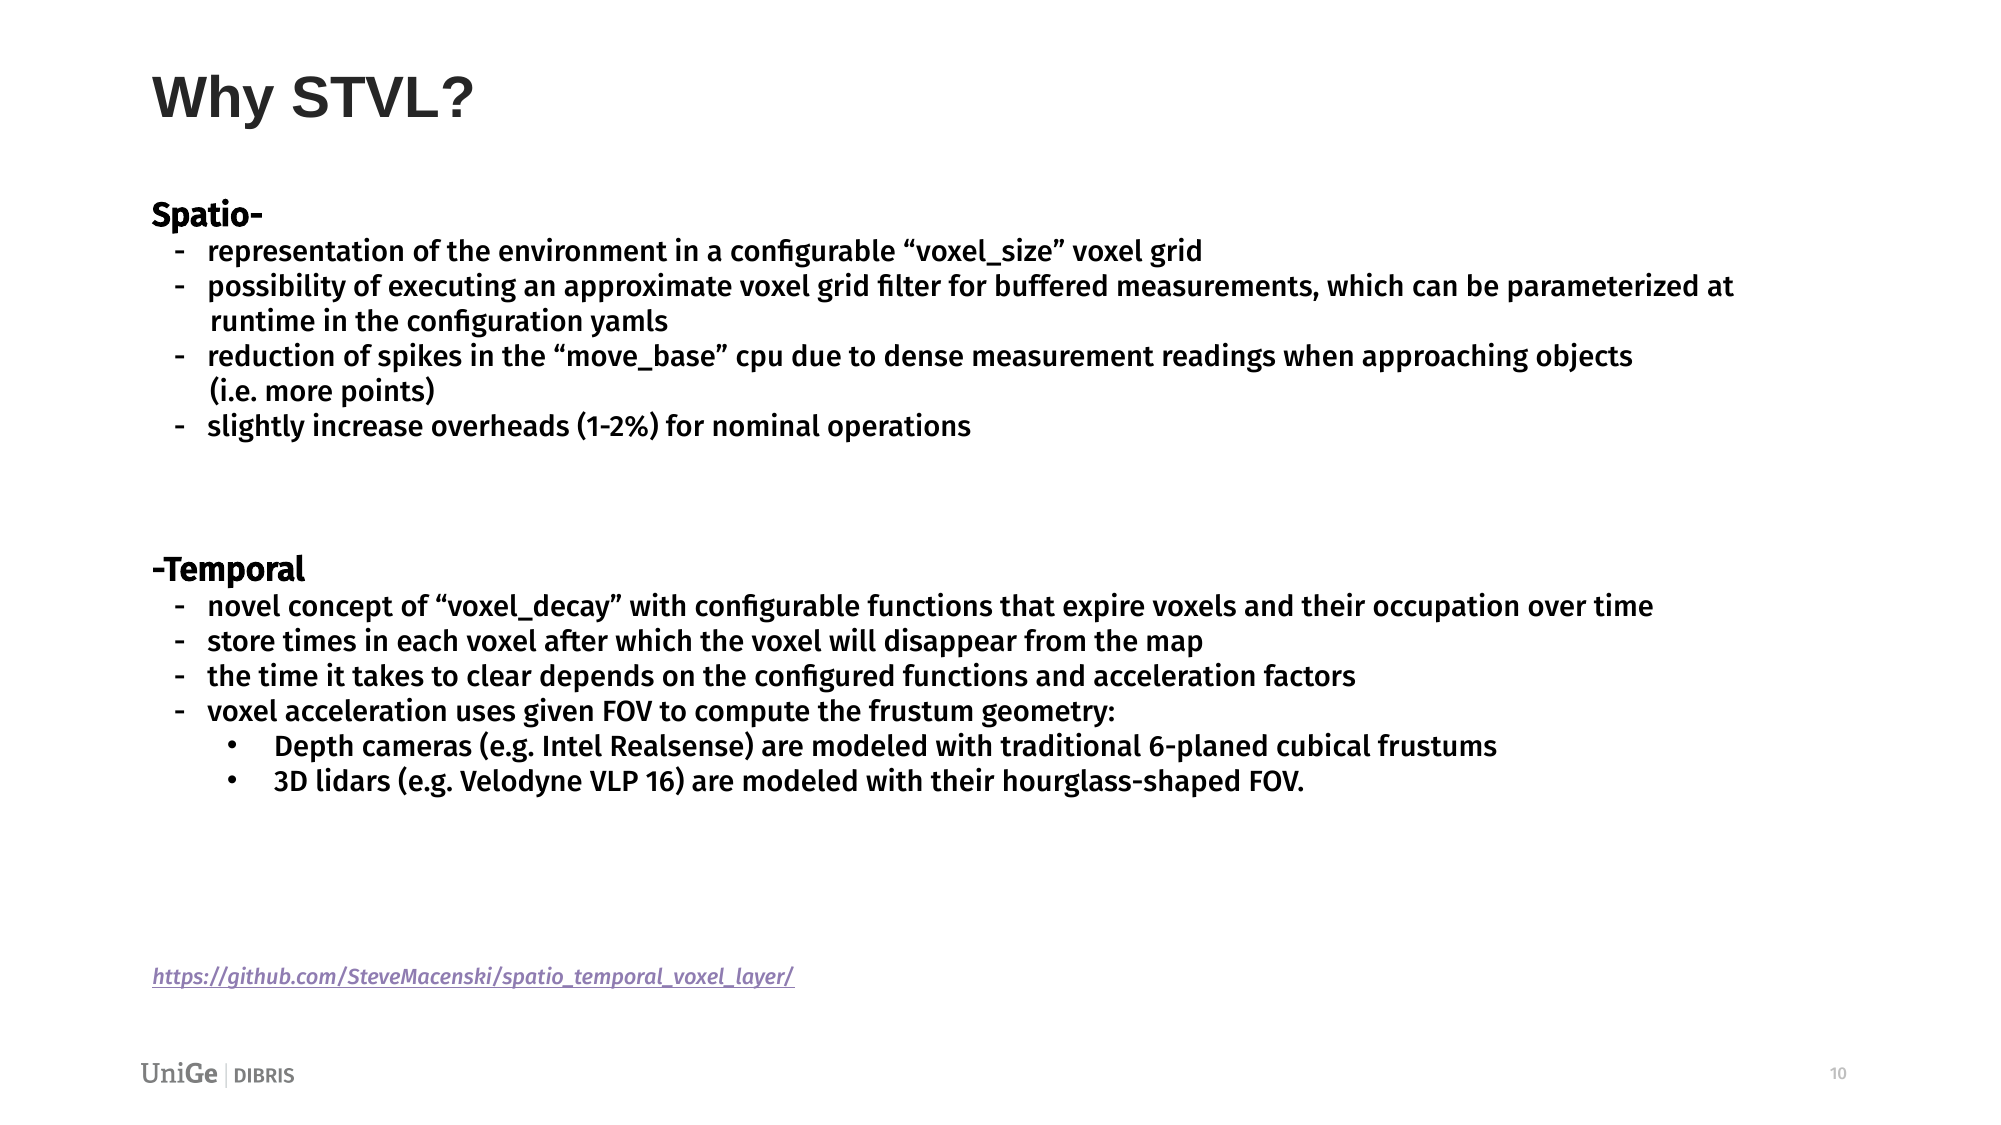

# Why STVL?
Spatio-
   -   representation of the environment in a configurable “voxel_size” voxel grid
   -   possibility of executing an approximate voxel grid filter for buffered measurements, which can be parameterized at
        runtime in the configuration yamls
   -   reduction of spikes in the “move_base” cpu due to dense measurement readings when approaching objects
        (i.e. more points)
   -   slightly increase overheads (1-2%) for nominal operations

-Temporal
   -   novel concept of “voxel_decay” with configurable functions that expire voxels and their occupation over time
   -   store times in each voxel after which the voxel will disappear from the map
   -   the time it takes to clear depends on the configured functions and acceleration factors
   -   voxel acceleration uses given FOV to compute the frustum geometry:
Depth cameras (e.g. Intel Realsense) are modeled with traditional 6-planed cubical frustums
3D lidars (e.g. Velodyne VLP 16) are modeled with their hourglass-shaped FOV.

https://github.com/SteveMacenski/spatio_temporal_voxel_layer/
10